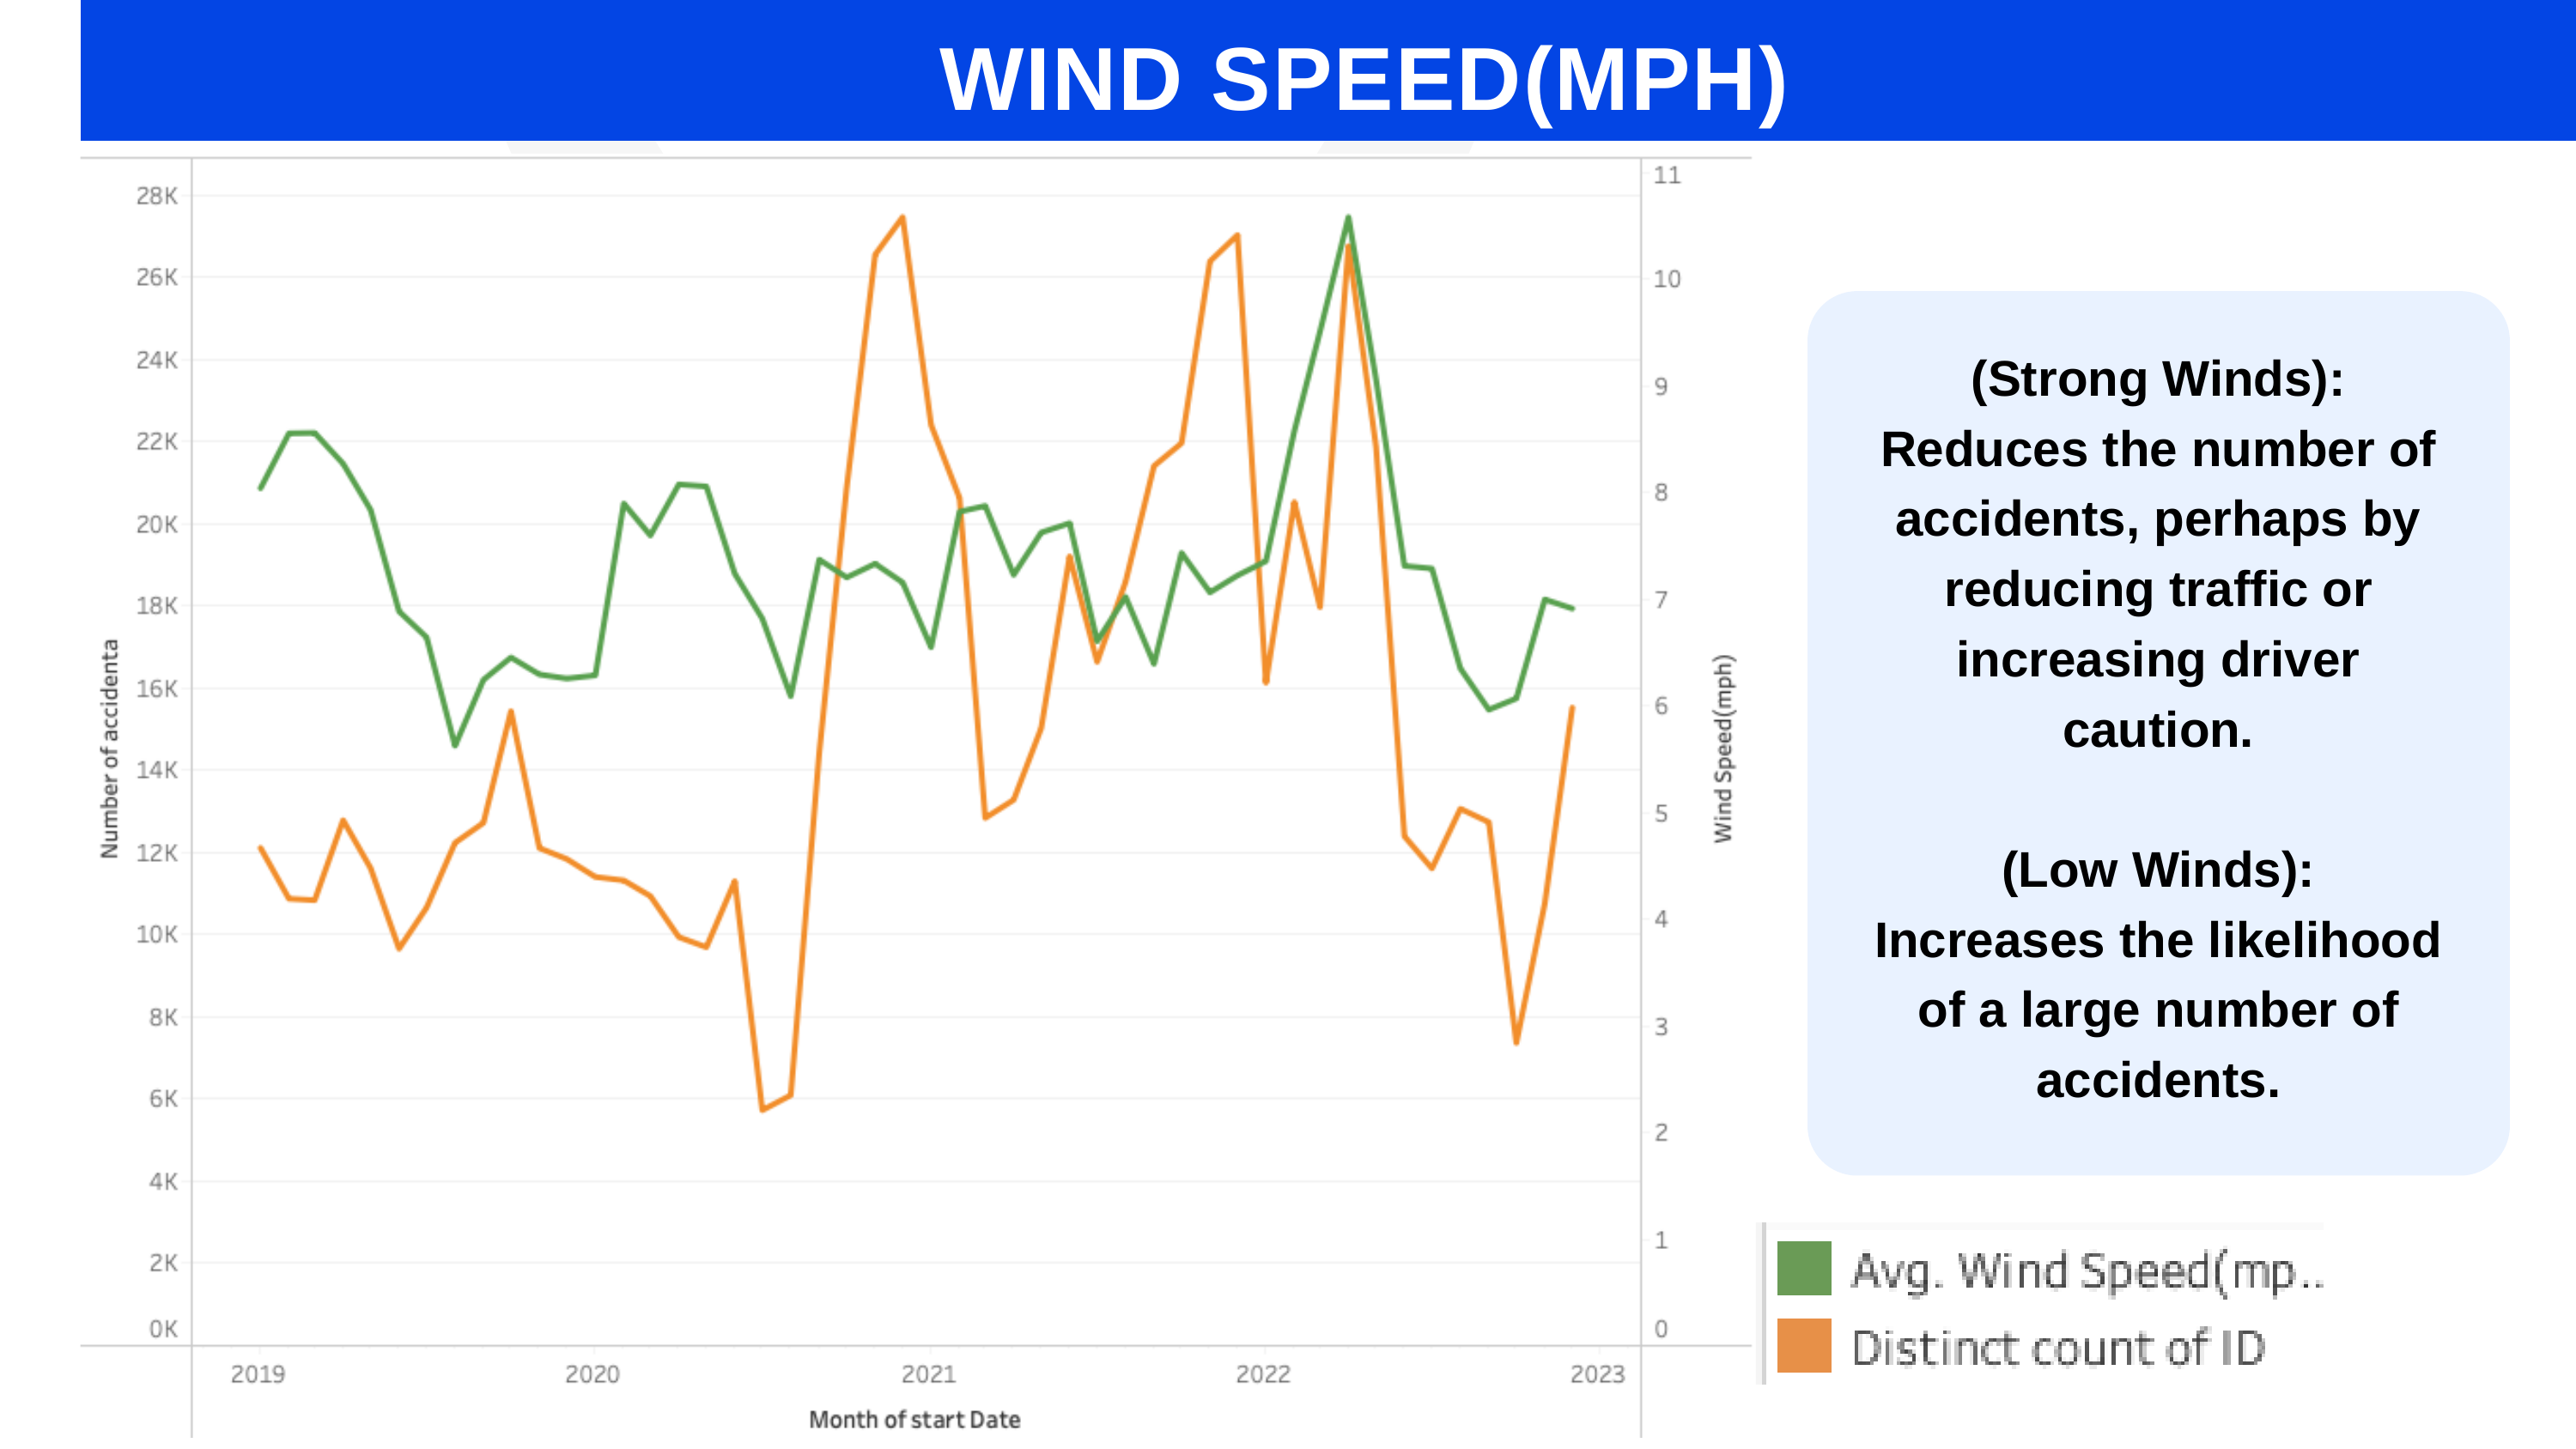

WIND SPEED(MPH)

(Strong Winds):
Reduces the number of accidents, perhaps by reducing traffic or increasing driver caution.

(Low Winds):
Increases the likelihood of a large number of accidents.